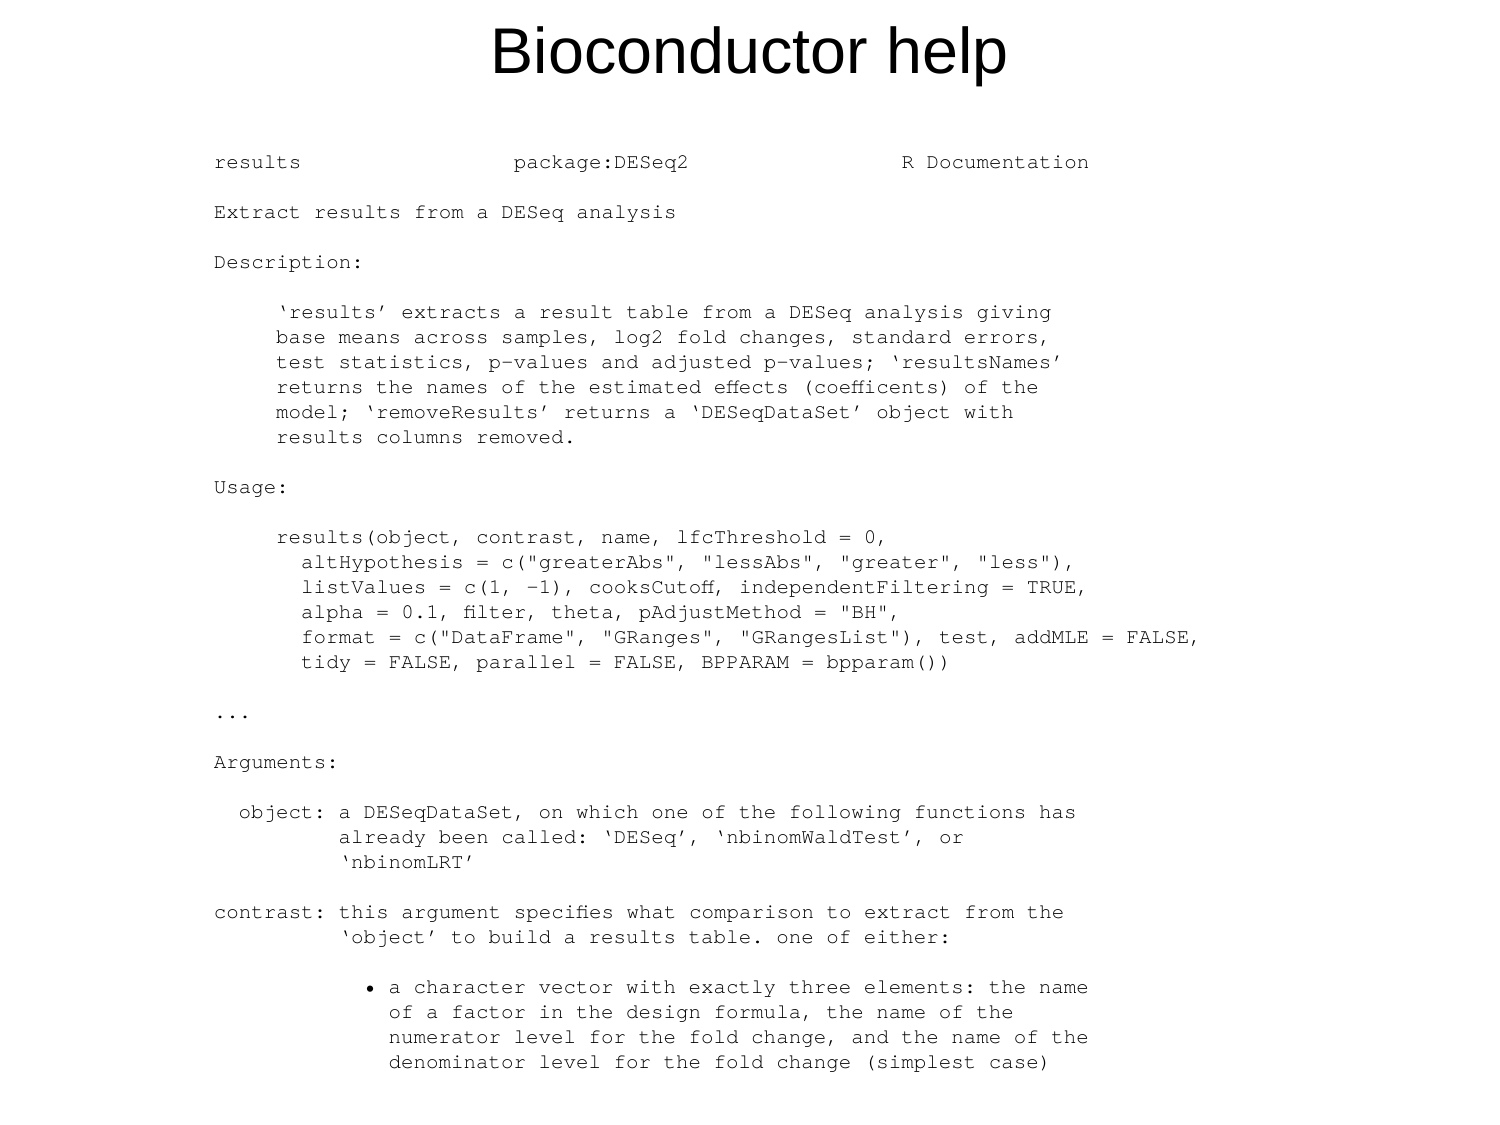

# Bioconductor help
results                 package:DESeq2                 R Documentation

Extract results from a DESeq analysis

Description:

     ‘results’ extracts a result table from a DESeq analysis giving
     base means across samples, log2 fold changes, standard errors,
     test statistics, p-values and adjusted p-values; ‘resultsNames’
     returns the names of the estimated effects (coefficents) of the
     model; ‘removeResults’ returns a ‘DESeqDataSet’ object with
     results columns removed.

Usage:

     results(object, contrast, name, lfcThreshold = 0,
       altHypothesis = c("greaterAbs", "lessAbs", "greater", "less"),
       listValues = c(1, -1), cooksCutoff, independentFiltering = TRUE,
       alpha = 0.1, filter, theta, pAdjustMethod = "BH",
       format = c("DataFrame", "GRanges", "GRangesList"), test, addMLE = FALSE,
       tidy = FALSE, parallel = FALSE, BPPARAM = bpparam())

...

Arguments:

  object: a DESeqDataSet, on which one of the following functions has
          already been called: ‘DESeq’, ‘nbinomWaldTest’, or
          ‘nbinomLRT’

contrast: this argument specifies what comparison to extract from the
          ‘object’ to build a results table. one of either:

            • a character vector with exactly three elements: the name
              of a factor in the design formula, the name of the
              numerator level for the fold change, and the name of the
              denominator level for the fold change (simplest case)